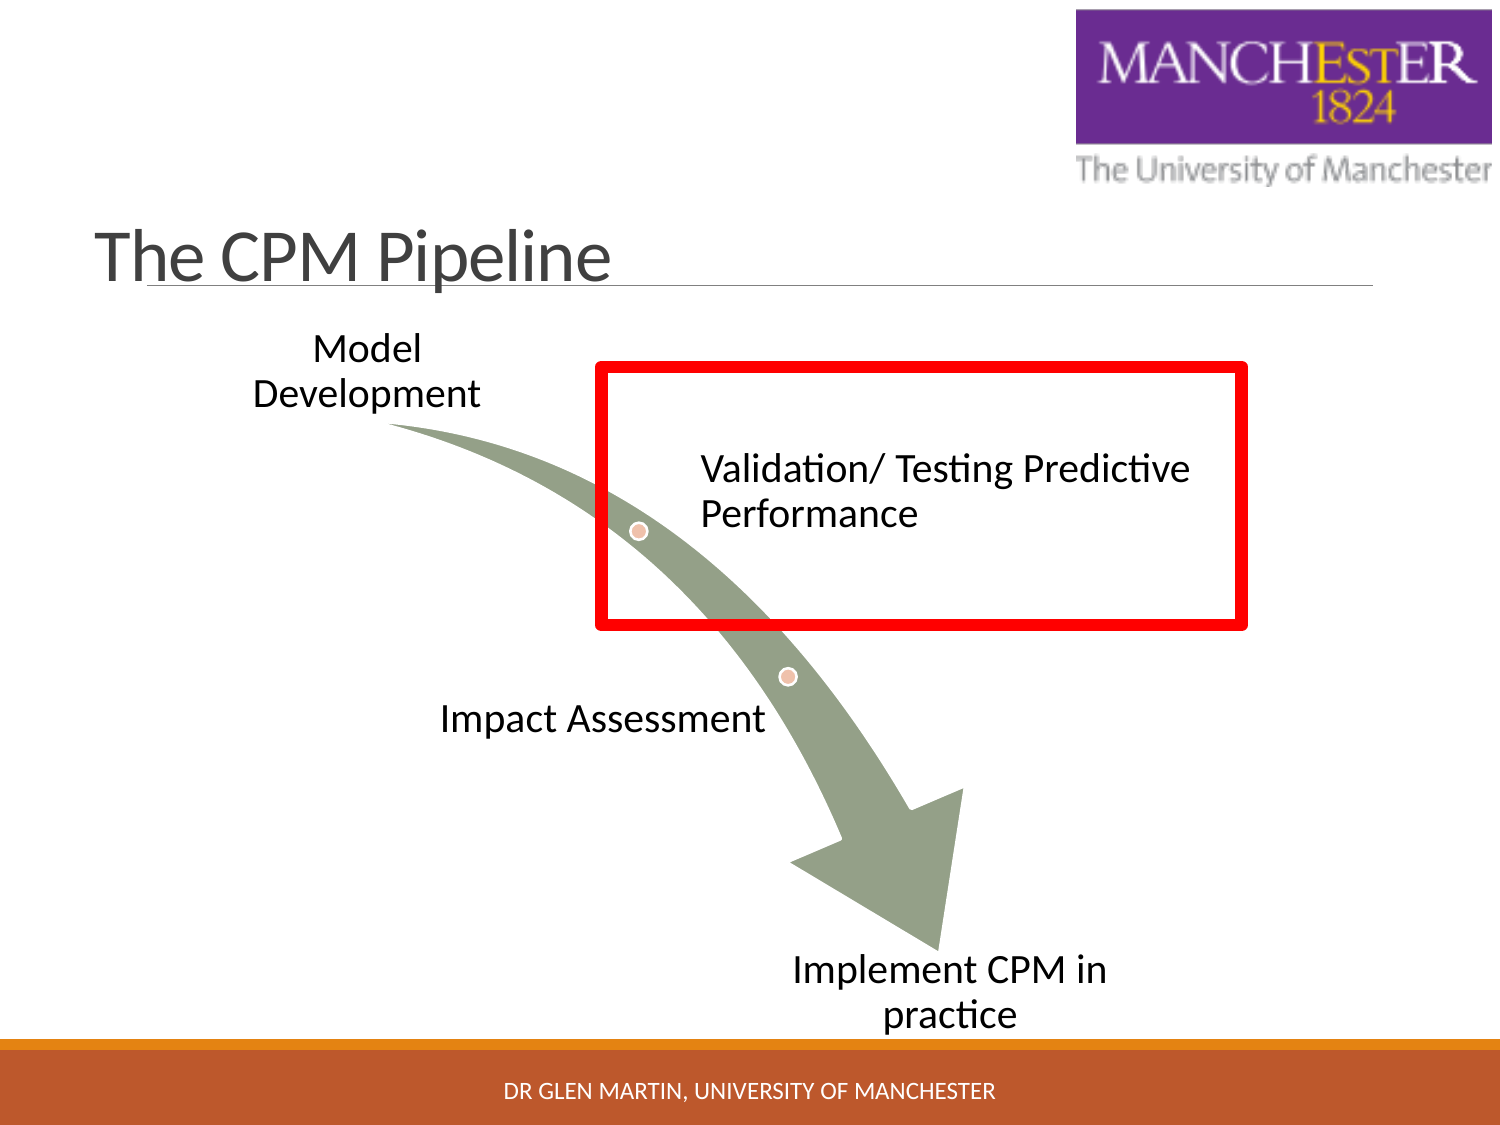

# The CPM Pipeline
Model Development
Validation/ Testing Predictive Performance
Impact Assessment
Implement CPM in practice

Dr Glen Martin, University of Manchester